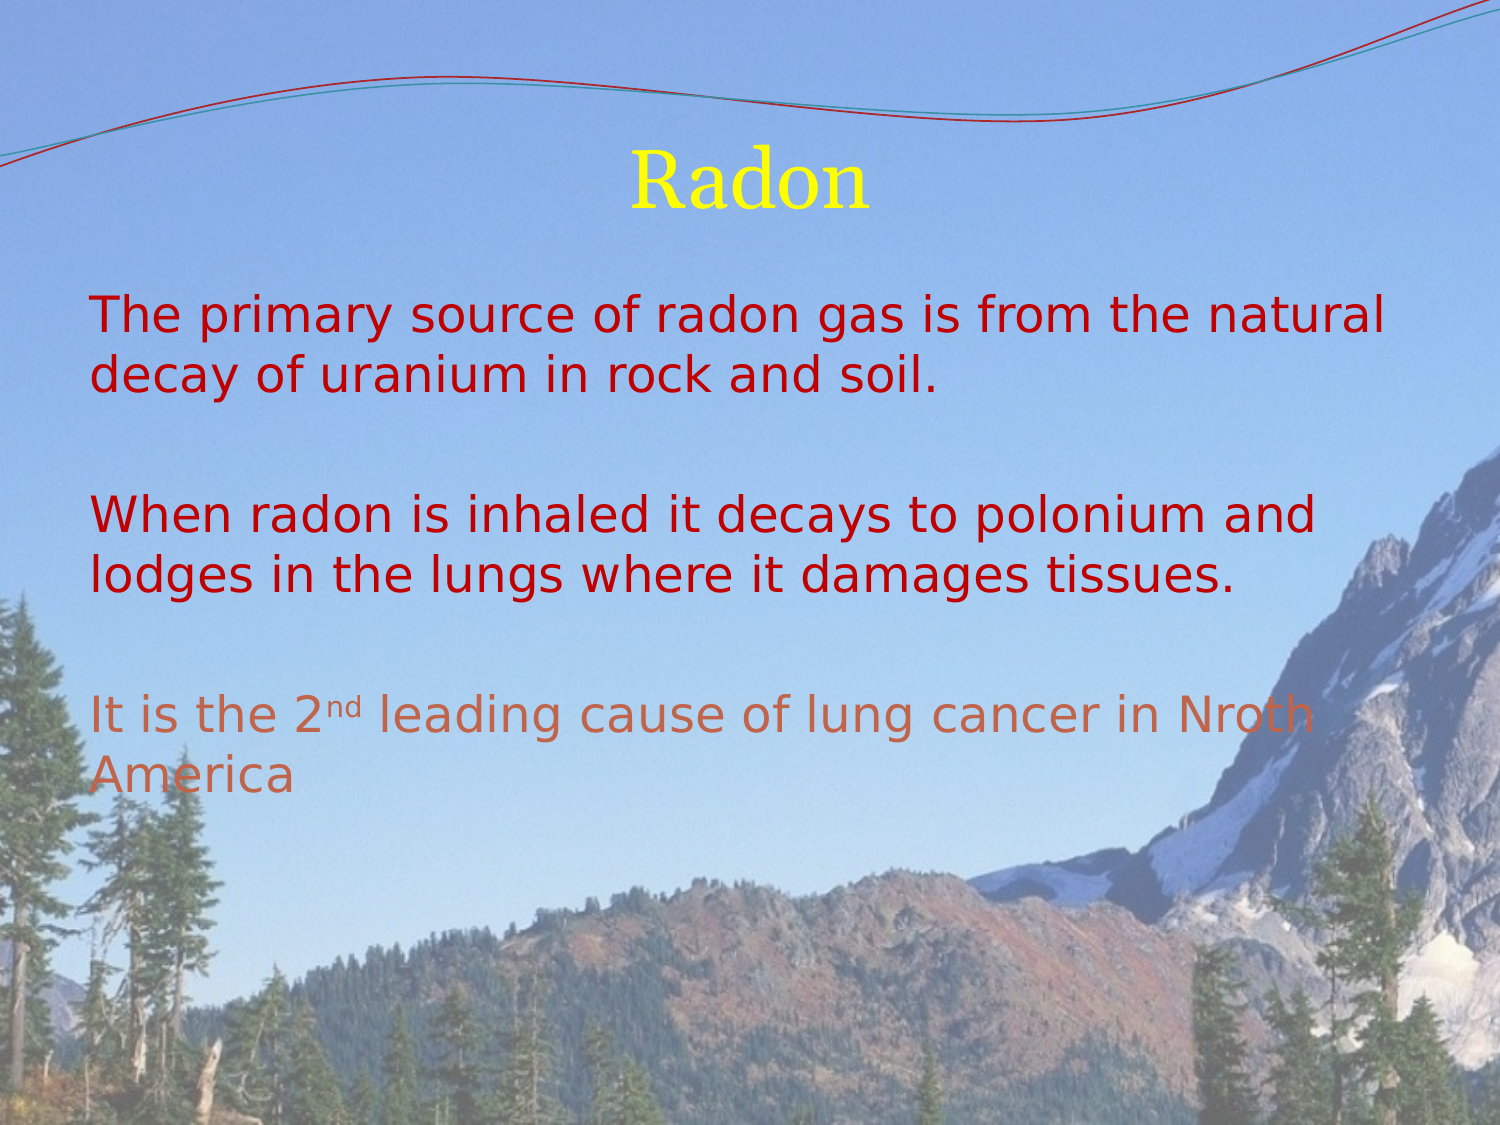

# Radon
The primary source of radon gas is from the natural decay of uranium in rock and soil.

When radon is inhaled it decays to polonium and lodges in the lungs where it damages tissues.

It is the 2nd leading cause of lung cancer in Nroth America